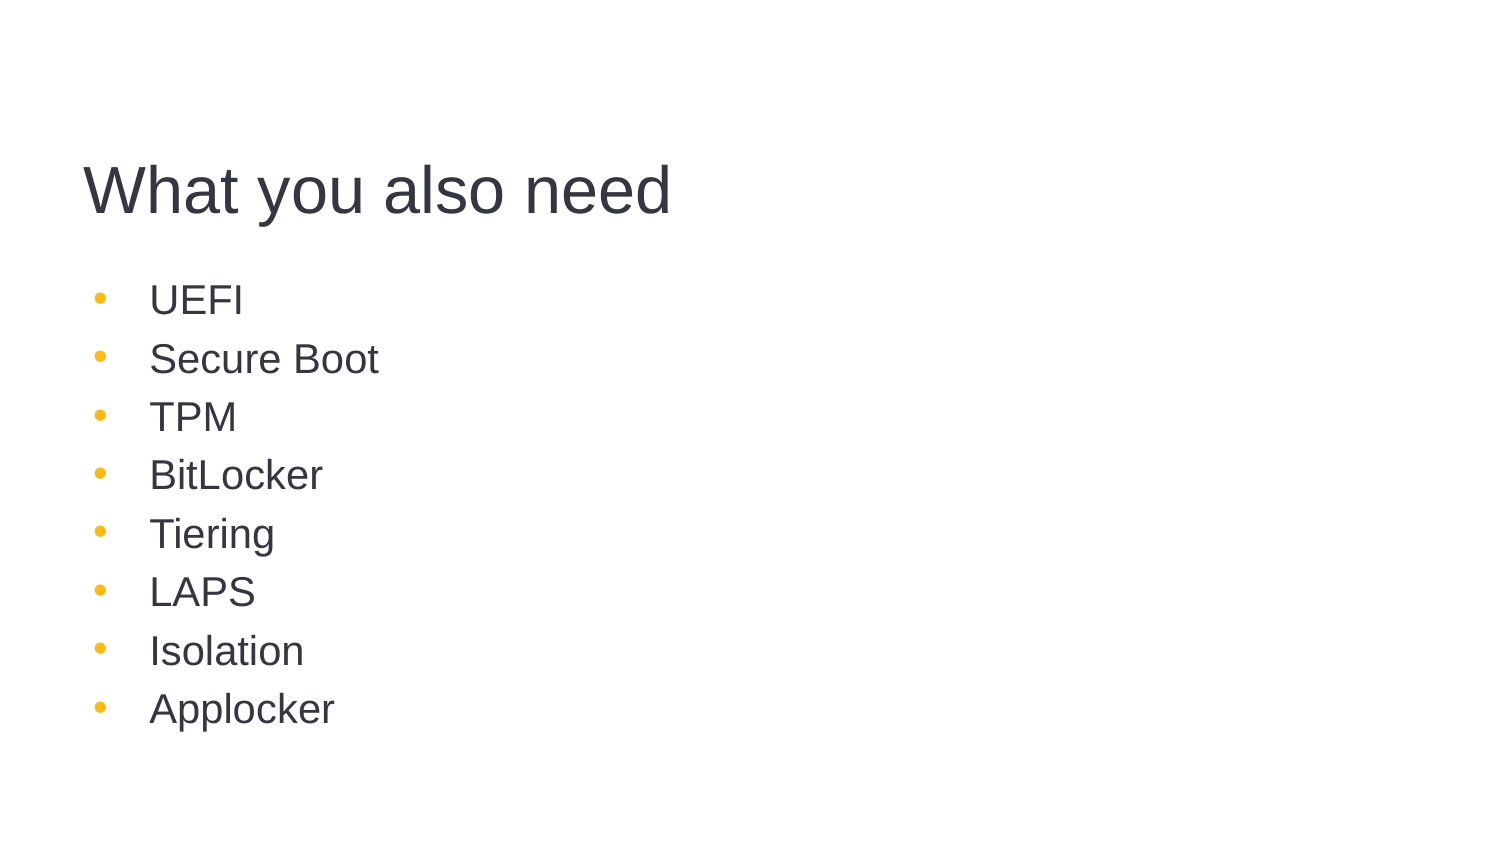

# What you also need
UEFI
Secure Boot
TPM
BitLocker
Tiering
LAPS
Isolation
Applocker